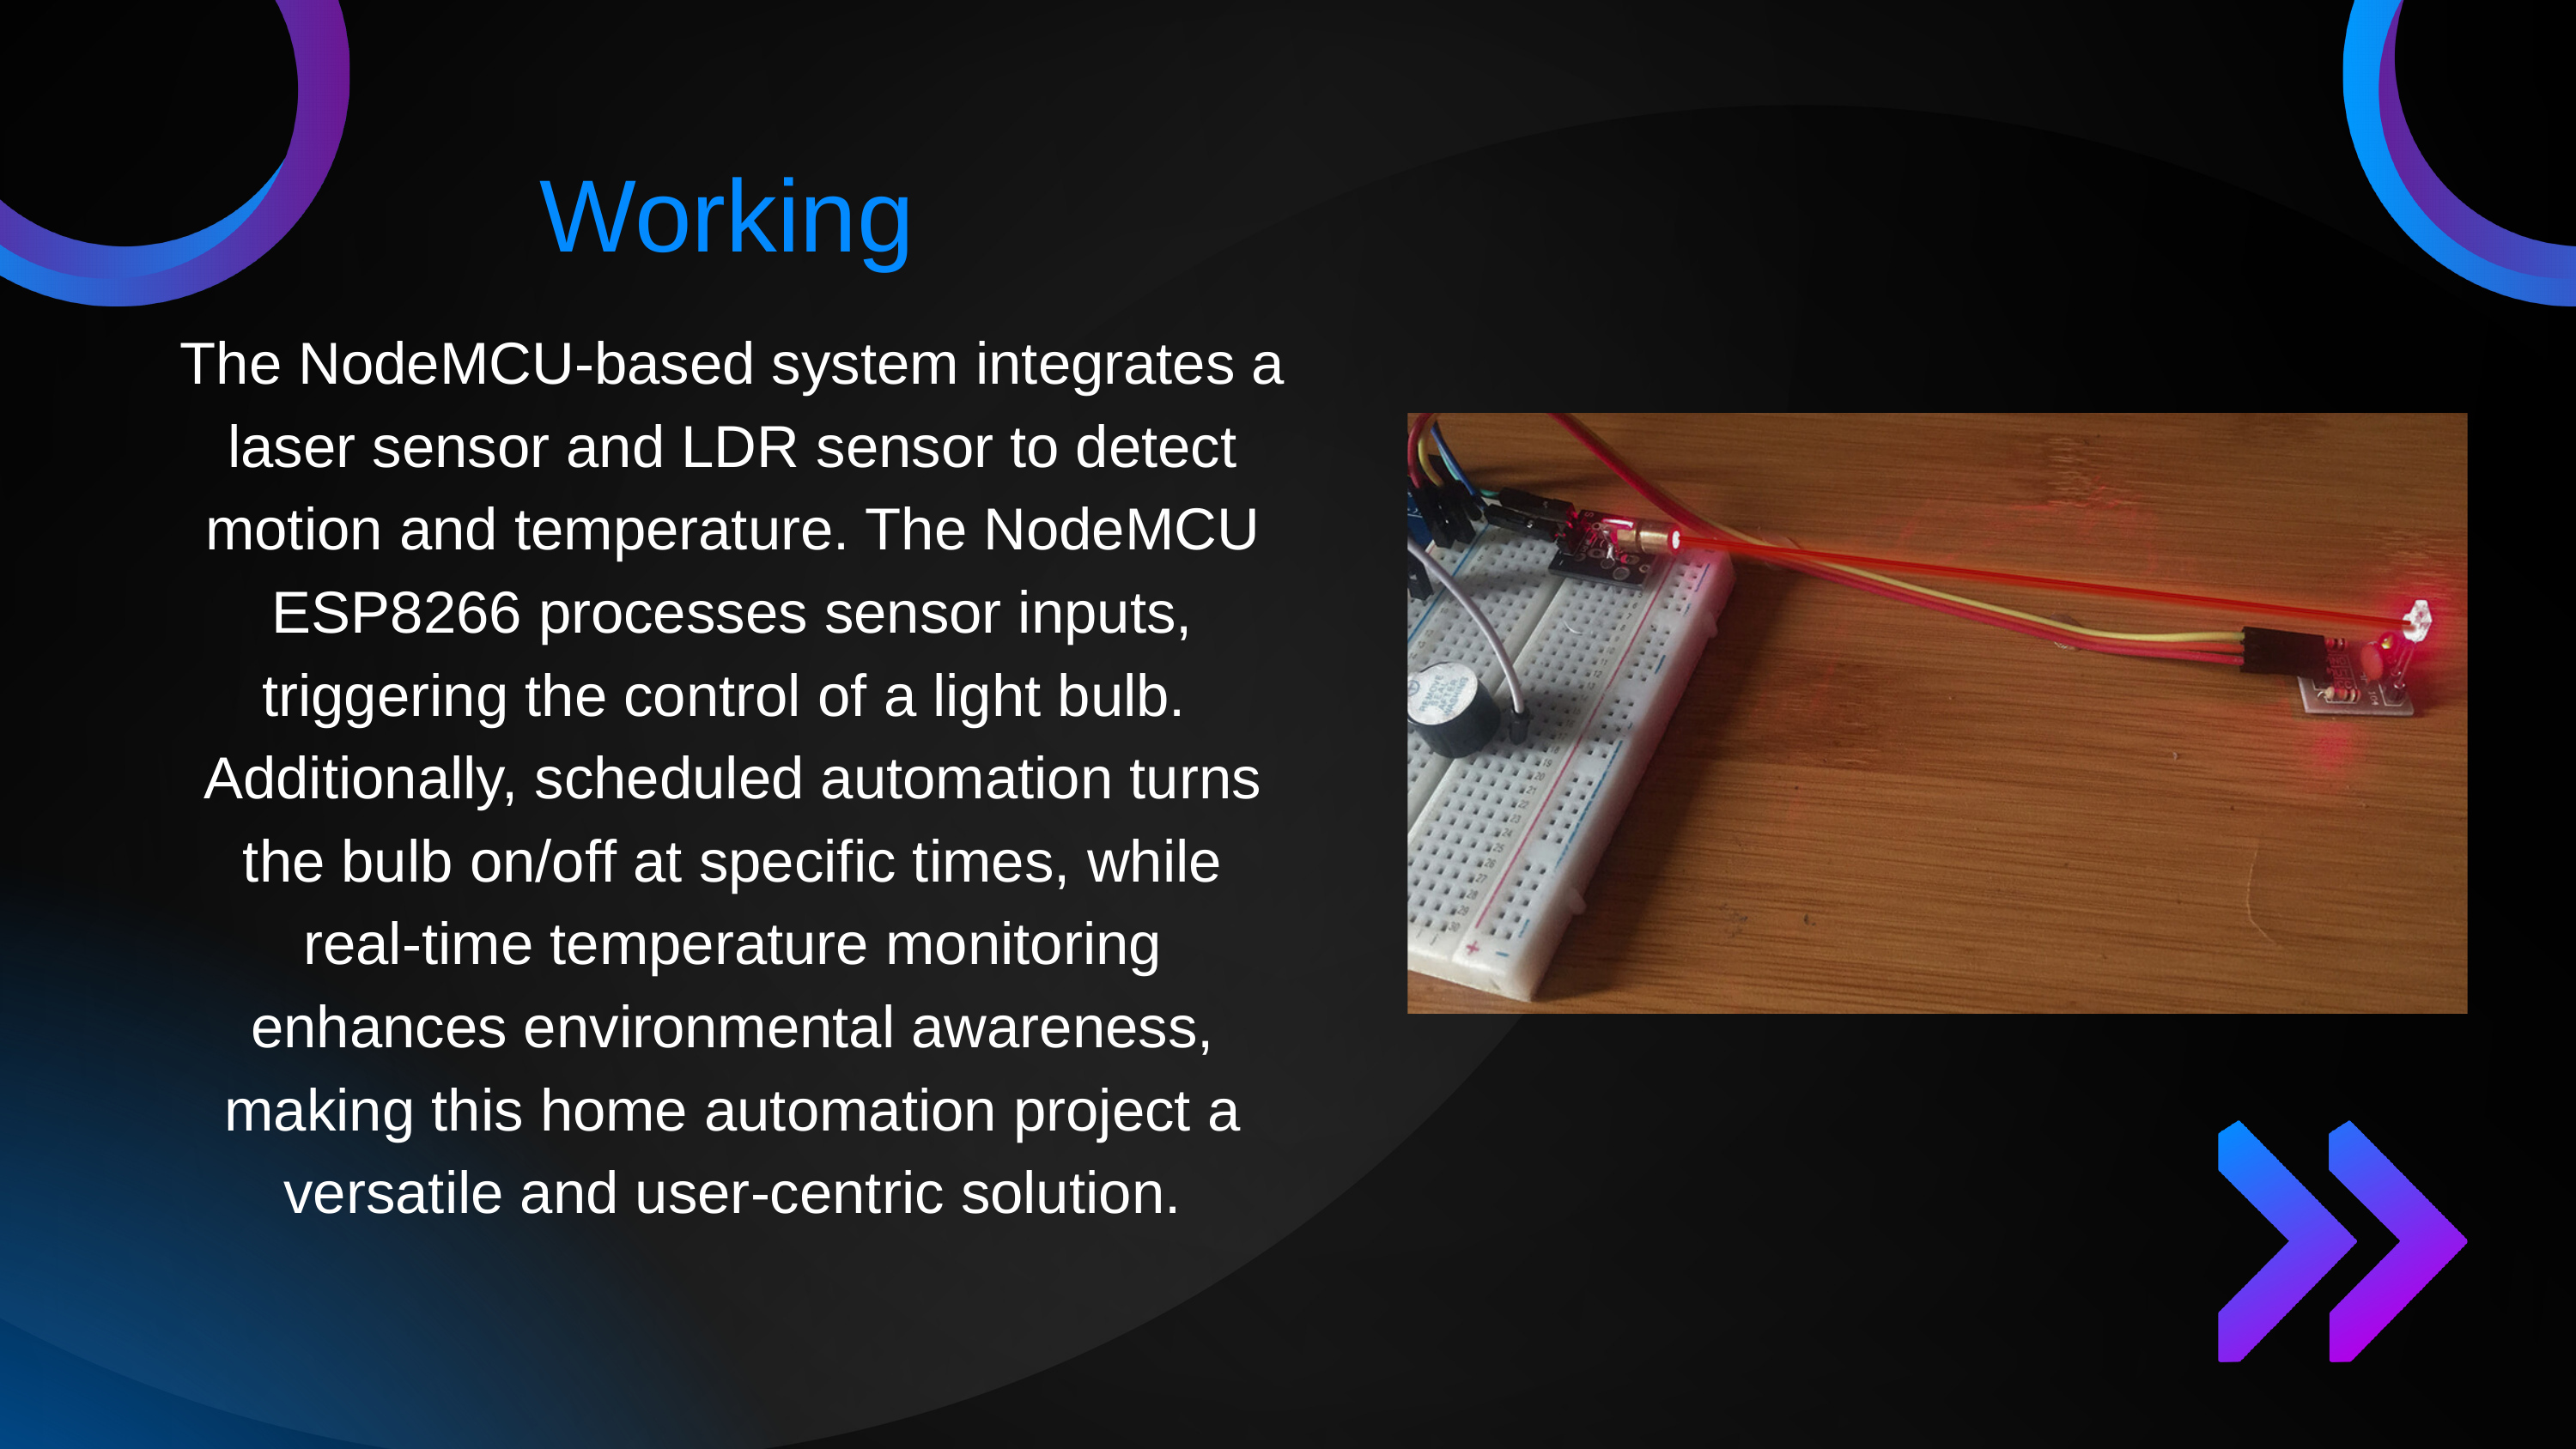

Working

The NodeMCU-based system integrates a laser sensor and LDR sensor to detect motion and temperature. The NodeMCU ESP8266 processes sensor inputs, triggering the control of a light bulb.  Additionally, scheduled automation turns the bulb on/off at specific times, while real-time temperature monitoring enhances environmental awareness, making this home automation project a versatile and user-centric solution.